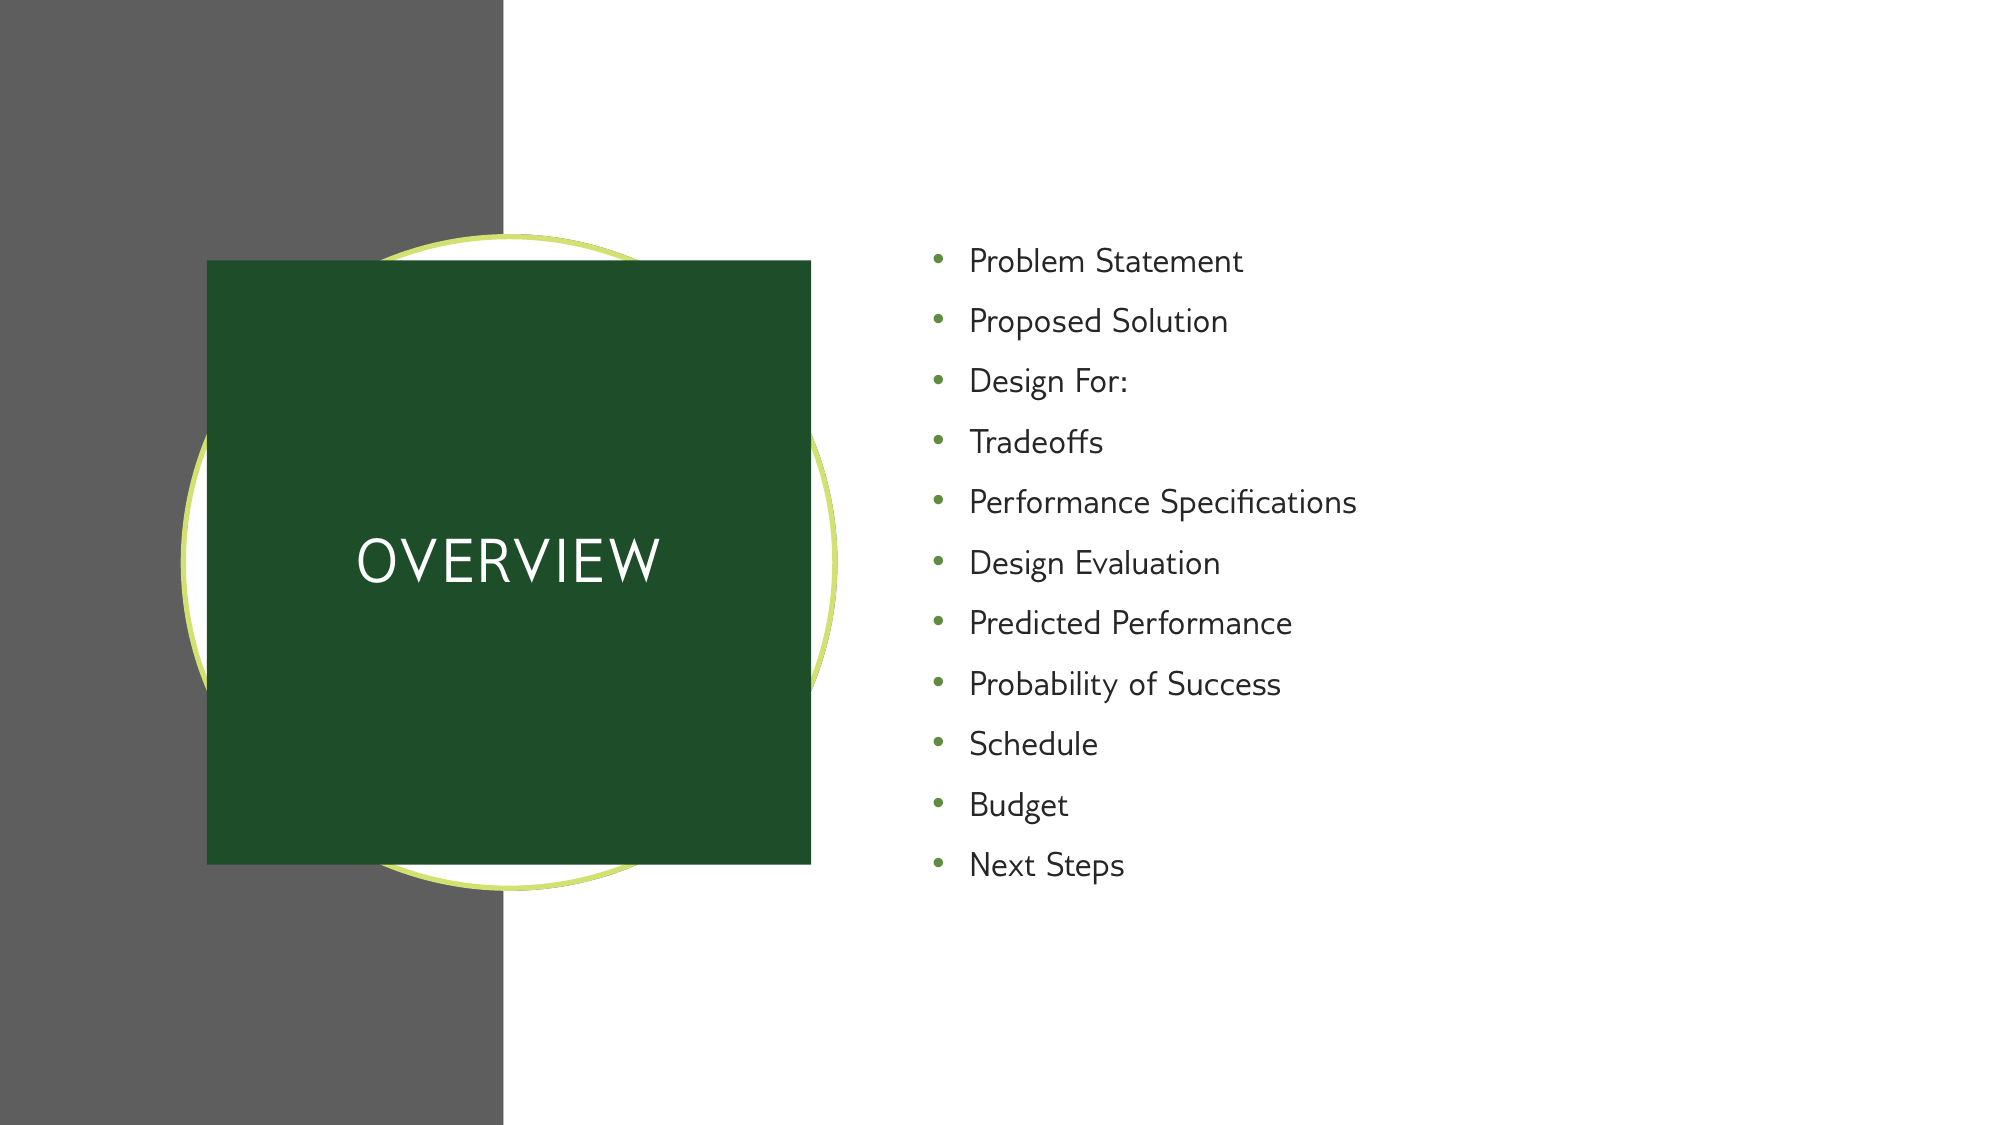

Problem Statement
Proposed Solution
Design For:
Tradeoffs
Performance Specifications
Design Evaluation
Predicted Performance
Probability of Success
Schedule
Budget
Next Steps

# Overview